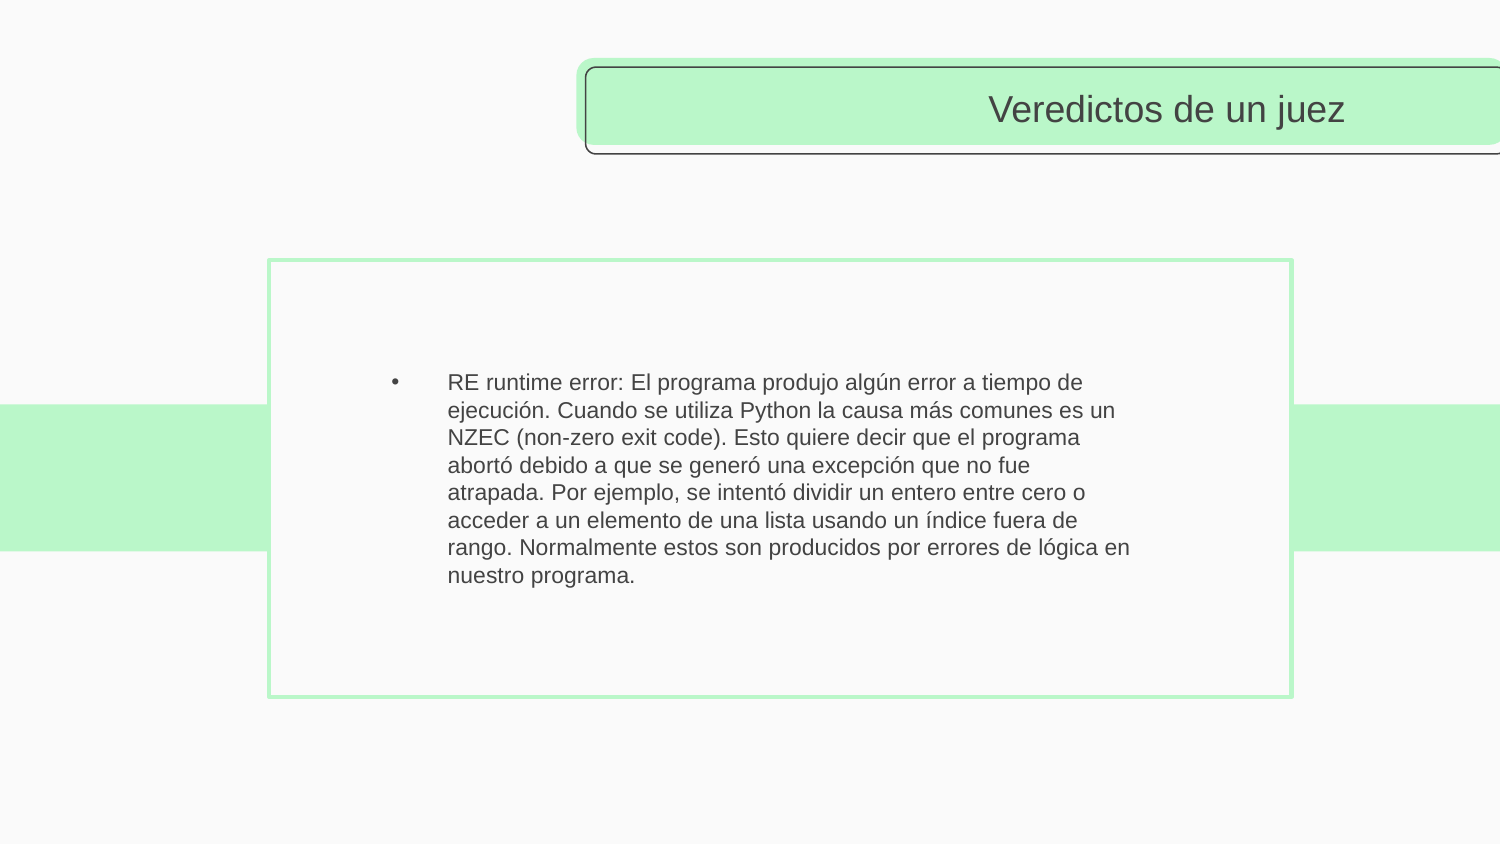

# Veredictos de un juez

RE runtime error: El programa produjo algún error a tiempo de ejecución. Cuando se utiliza Python la causa más comunes es un NZEC (non-zero exit code). Esto quiere decir que el programa abortó debido a que se generó una excepción que no fue atrapada. Por ejemplo, se intentó dividir un entero entre cero o acceder a un elemento de una lista usando un índice fuera de rango. Normalmente estos son producidos por errores de lógica en nuestro programa.